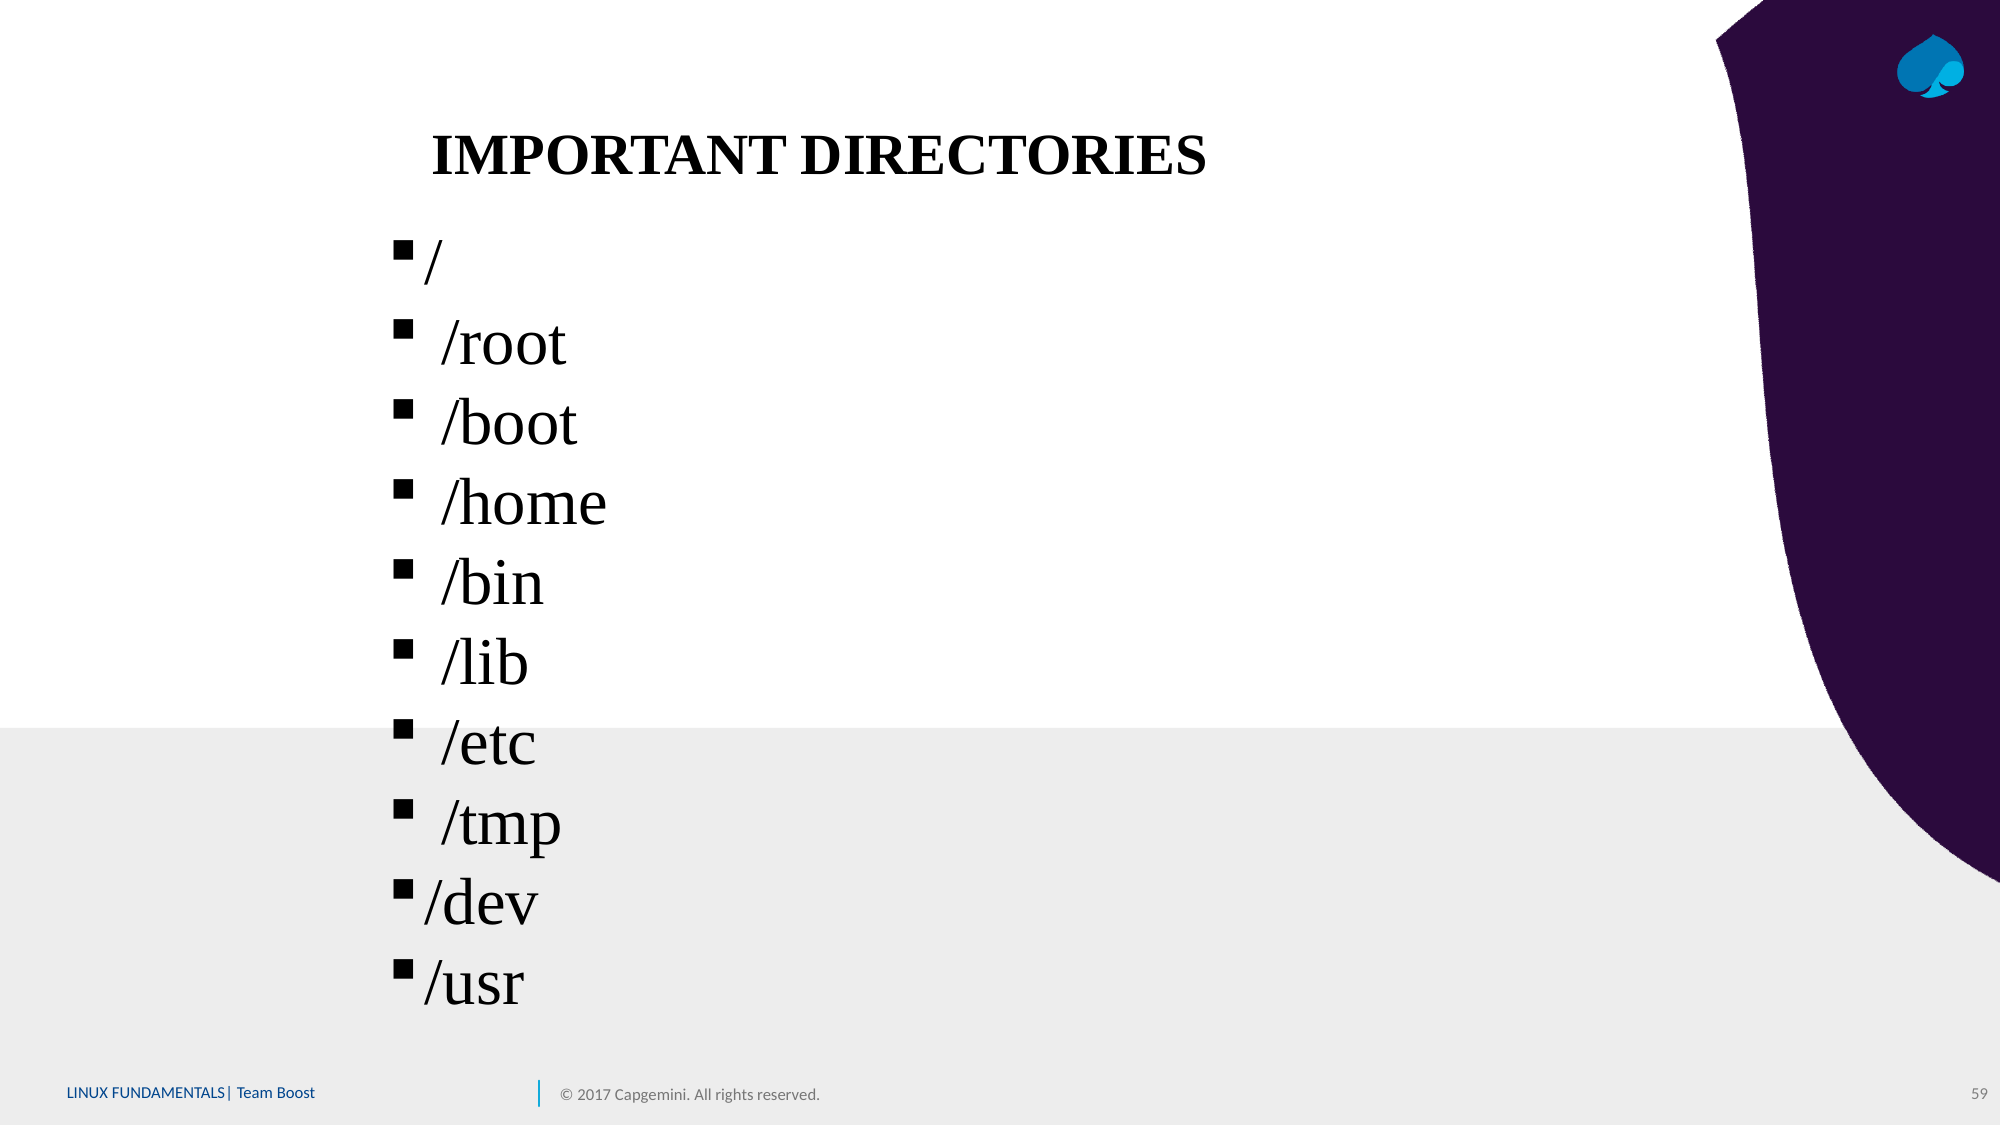

IMPORTANT DIRECTORIES
/
 /root
 /boot
 /home
 /bin
 /lib
 /etc
 /tmp
/dev
/usr